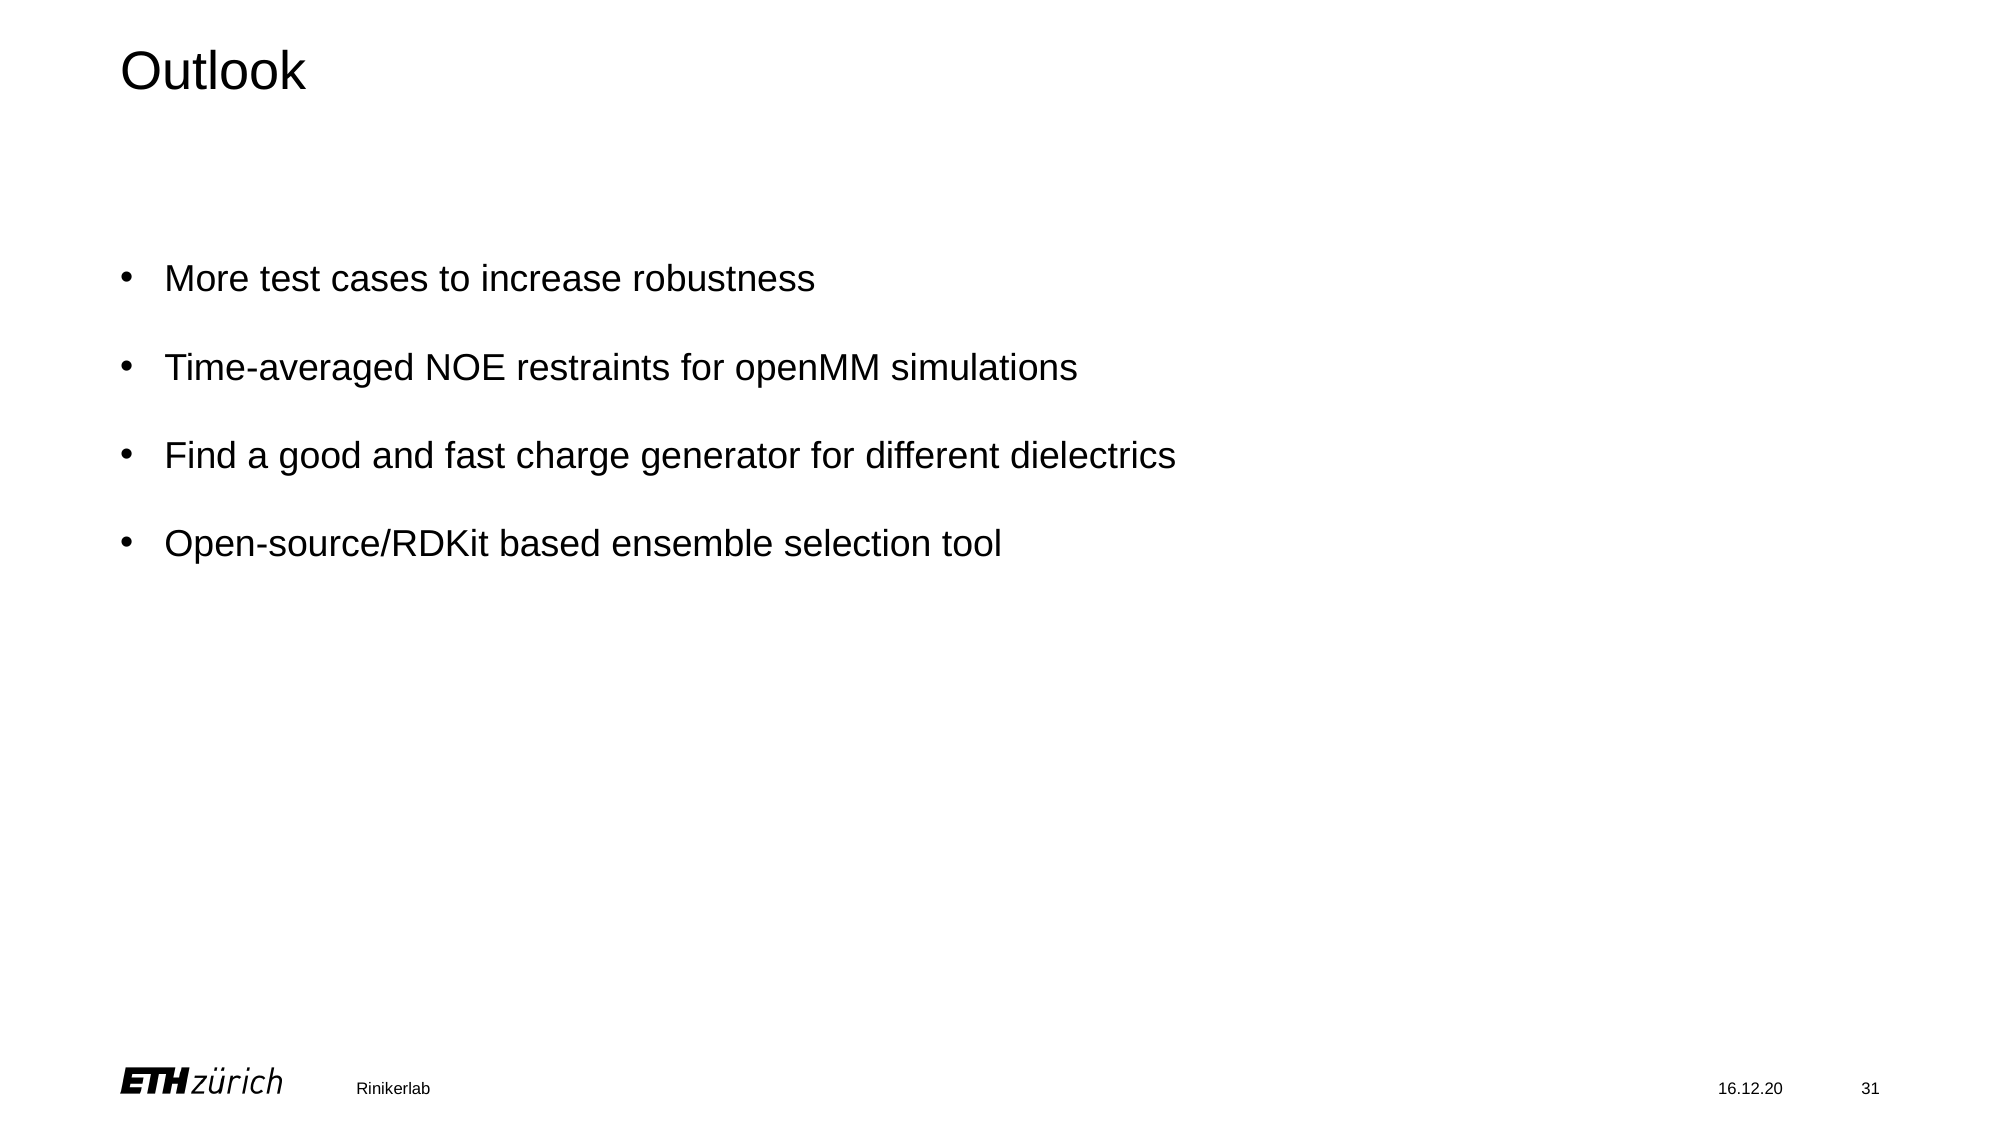

# Outlook
More test cases to increase robustness
Time-averaged NOE restraints for openMM simulations
Find a good and fast charge generator for different dielectrics
Open-source/RDKit based ensemble selection tool

Rinikerlab
16.12.20
31